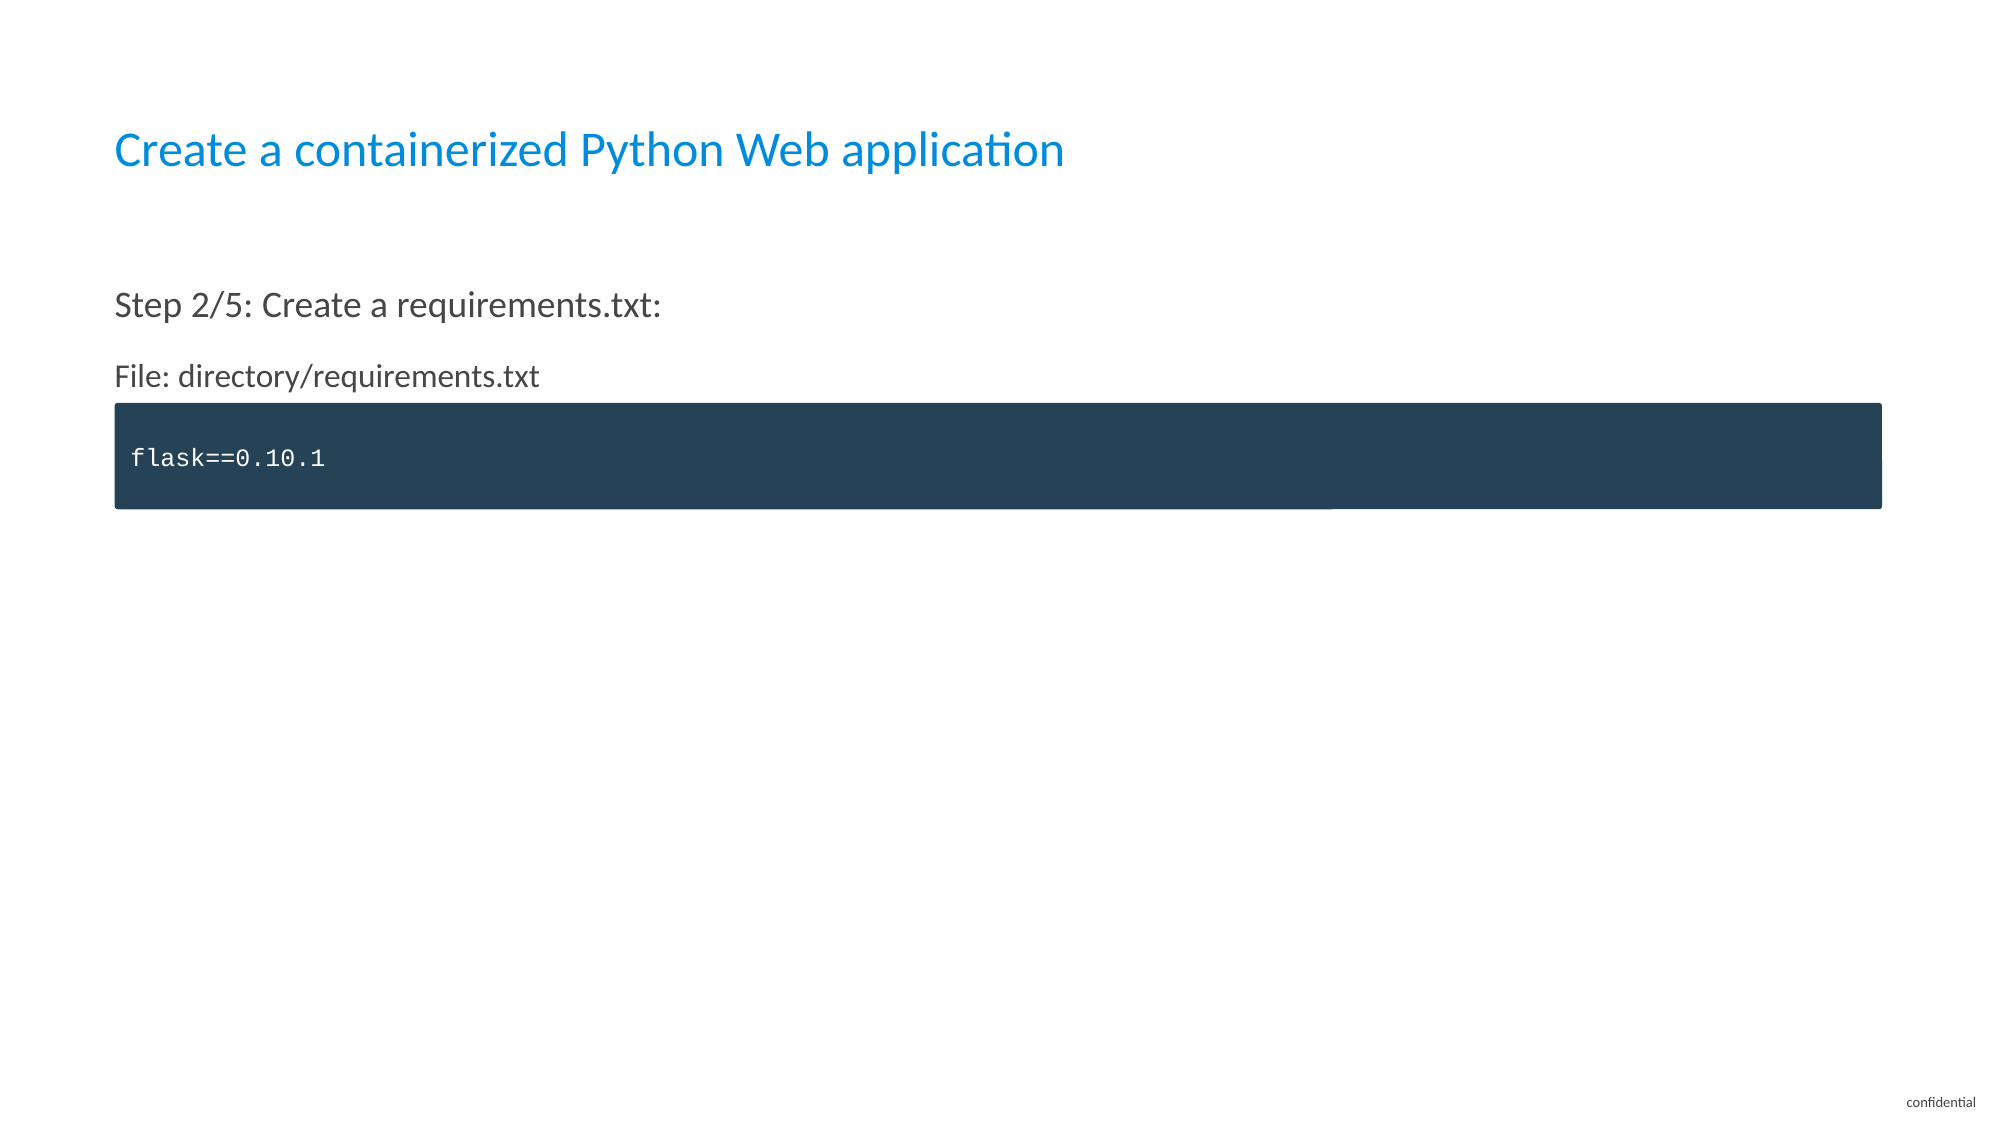

Create a containerized Python Web application
Step 2/5: Create a requirements.txt:
File: directory/requirements.txt

flask==0.10.1